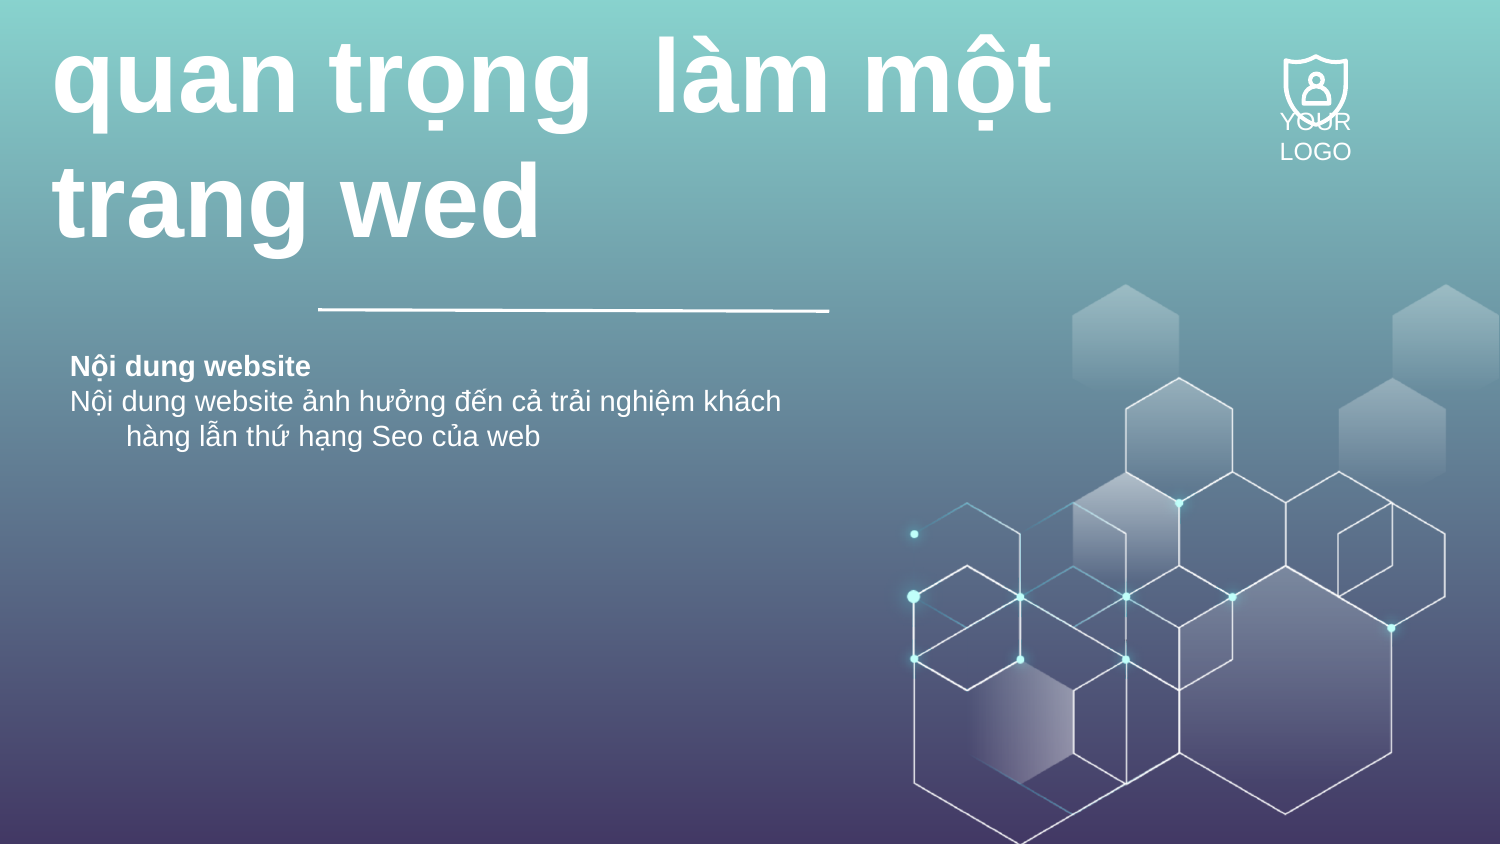

YOUR LOGO
# Phân tích các bước quan trọng  làm một trang wed
Nội dung website
Nội dung website ảnh hưởng đến cả trải nghiệm khách hàng lẫn thứ hạng Seo của web